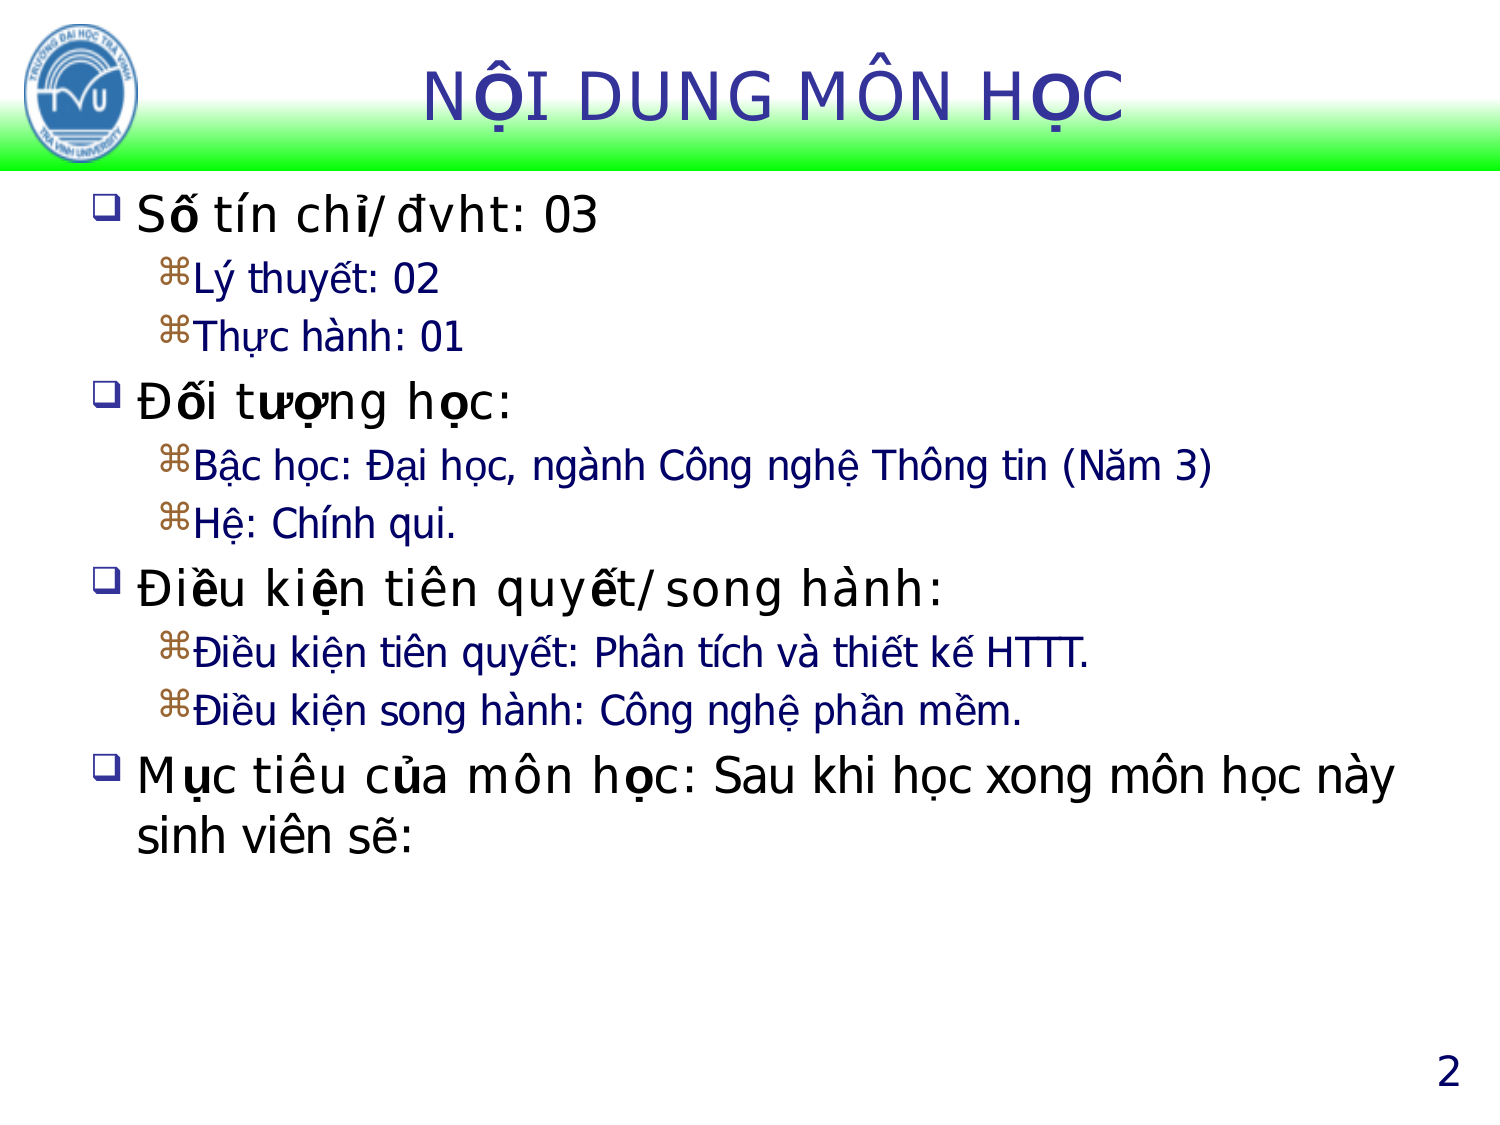

# NỘI DUNG MÔN HỌC
Số tín chỉ/đvht: 03
Lý thuyết: 02
Thực hành: 01
Đối tượng học:
Bậc học: Đại học, ngành Công nghệ Thông tin (Năm 3)
Hệ: Chính qui.
Điều kiện tiên quyết/song hành:
Điều kiện tiên quyết: Phân tích và thiết kế HTTT.
Điều kiện song hành: Công nghệ phần mềm.
Mục tiêu của môn học: Sau khi học xong môn học này sinh viên sẽ:

2